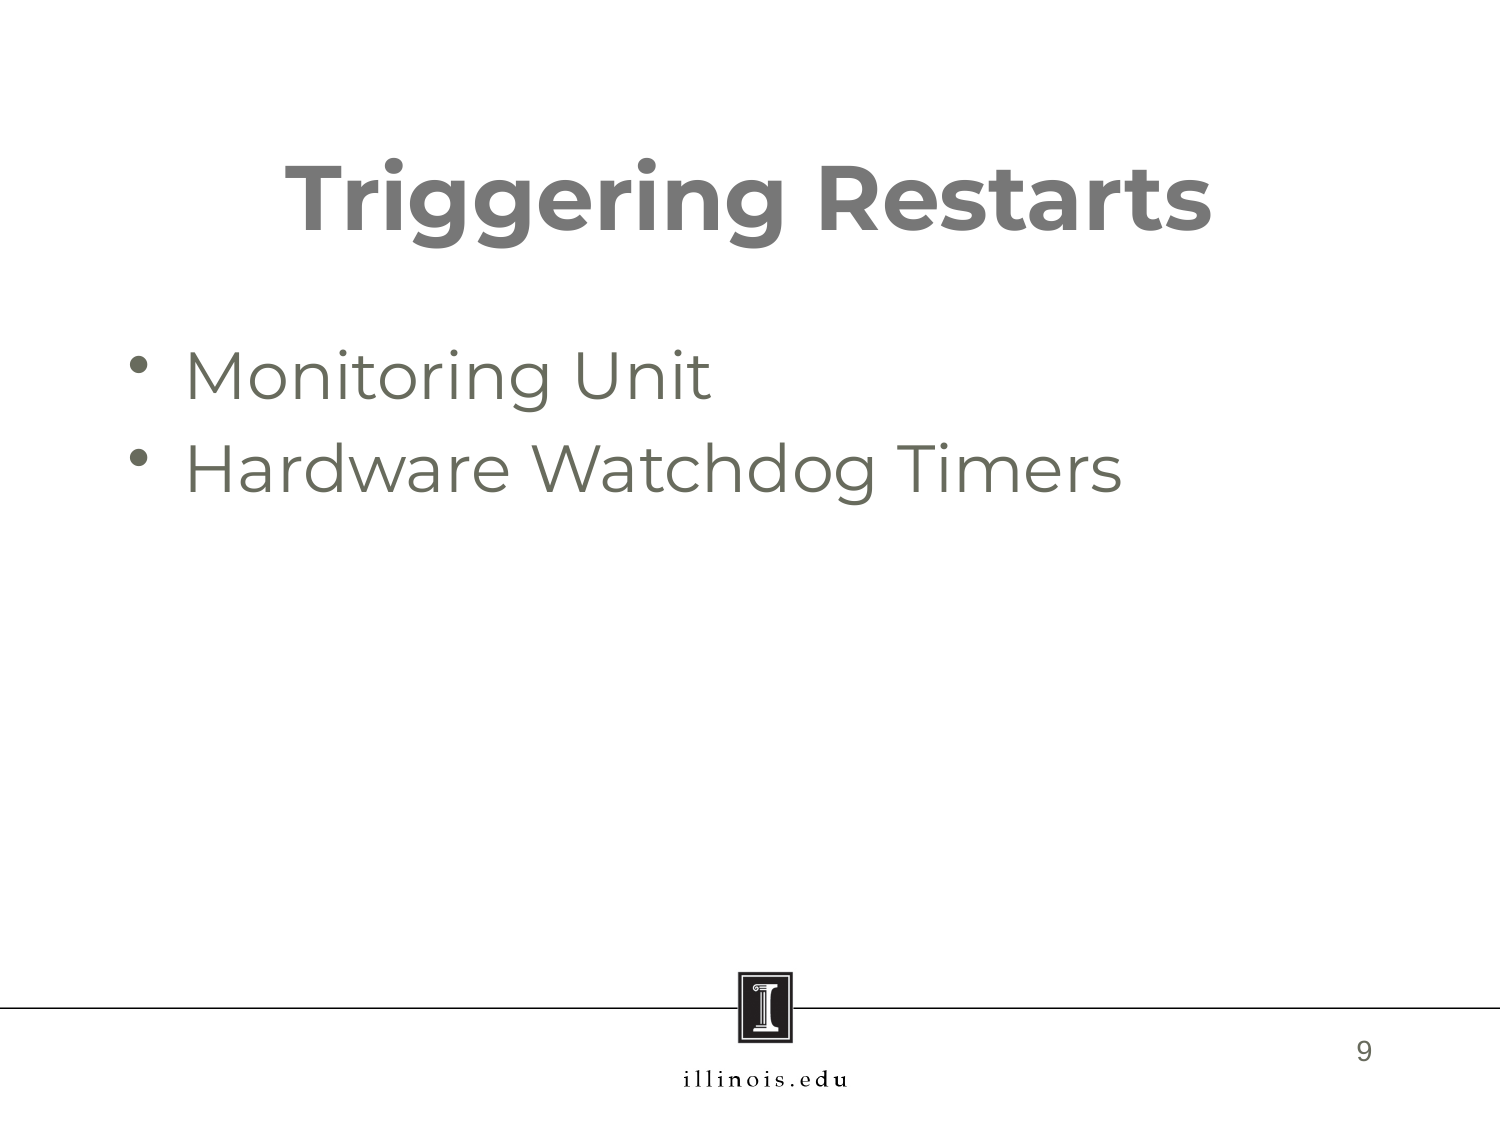

# Triggering Restarts
Monitoring Unit
Hardware Watchdog Timers
9